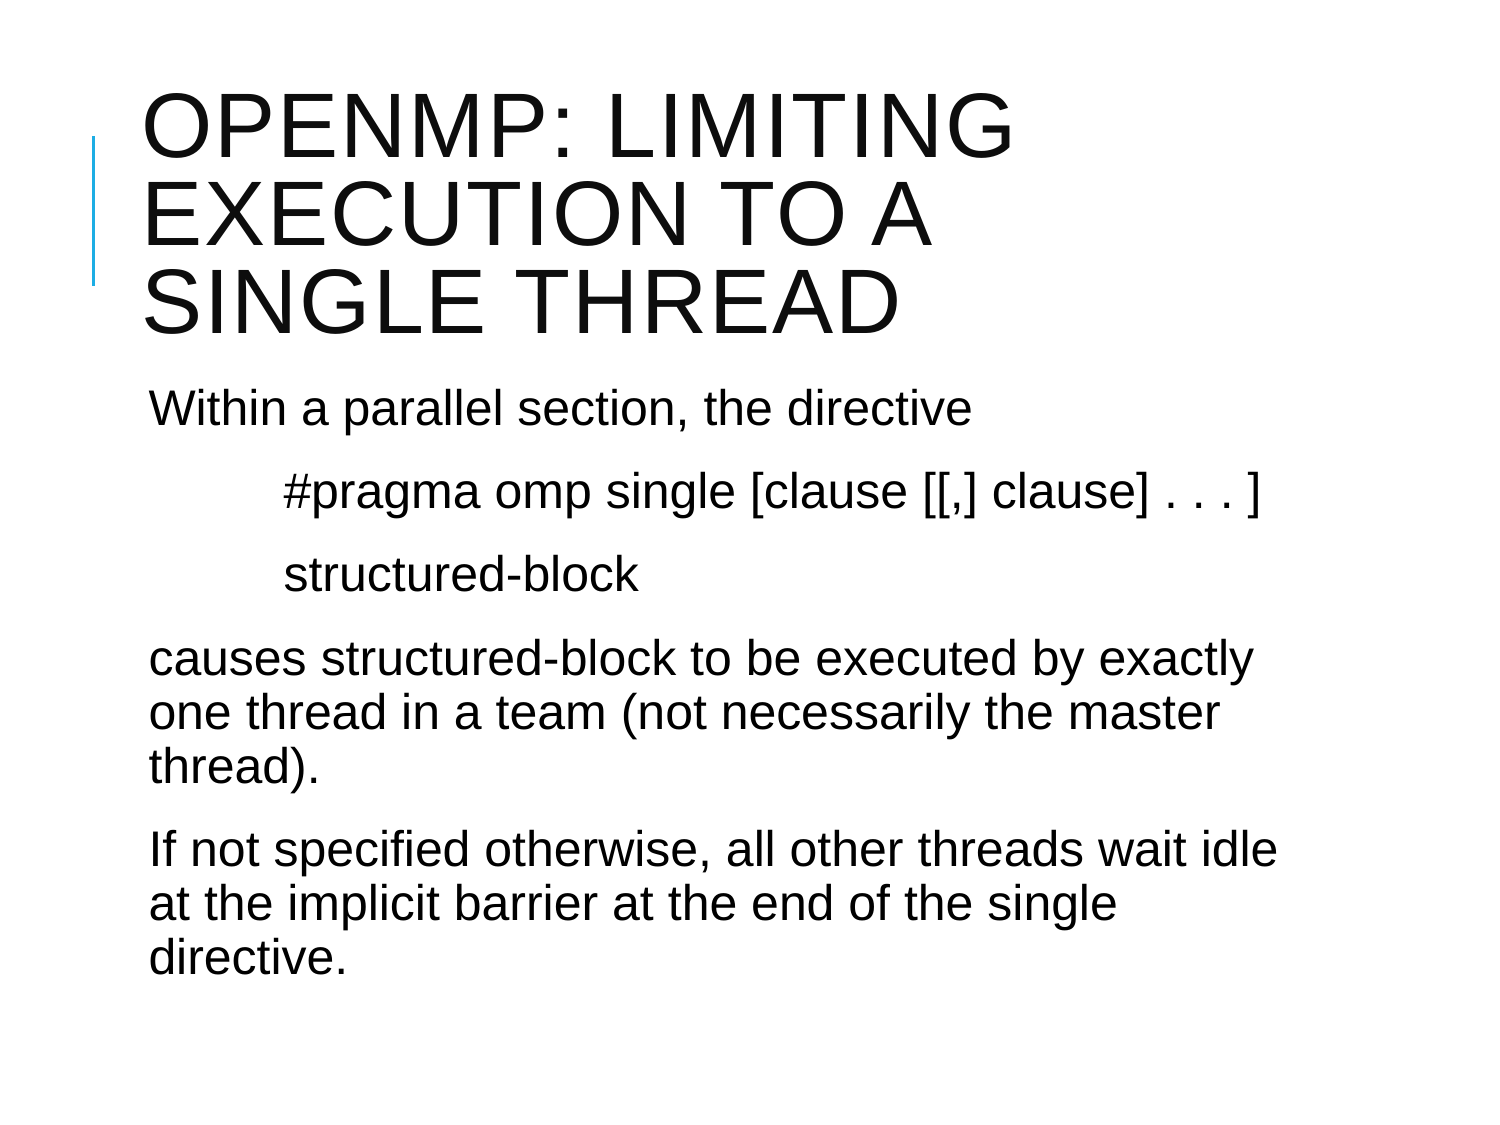

# OpenMP: limiting execution to a single thread
Within a parallel section, the directive
	#pragma omp single [clause [[,] clause] . . . ]
	structured-block
causes structured-block to be executed by exactly one thread in a team (not necessarily the master thread).
If not specified otherwise, all other threads wait idle at the implicit barrier at the end of the single directive.